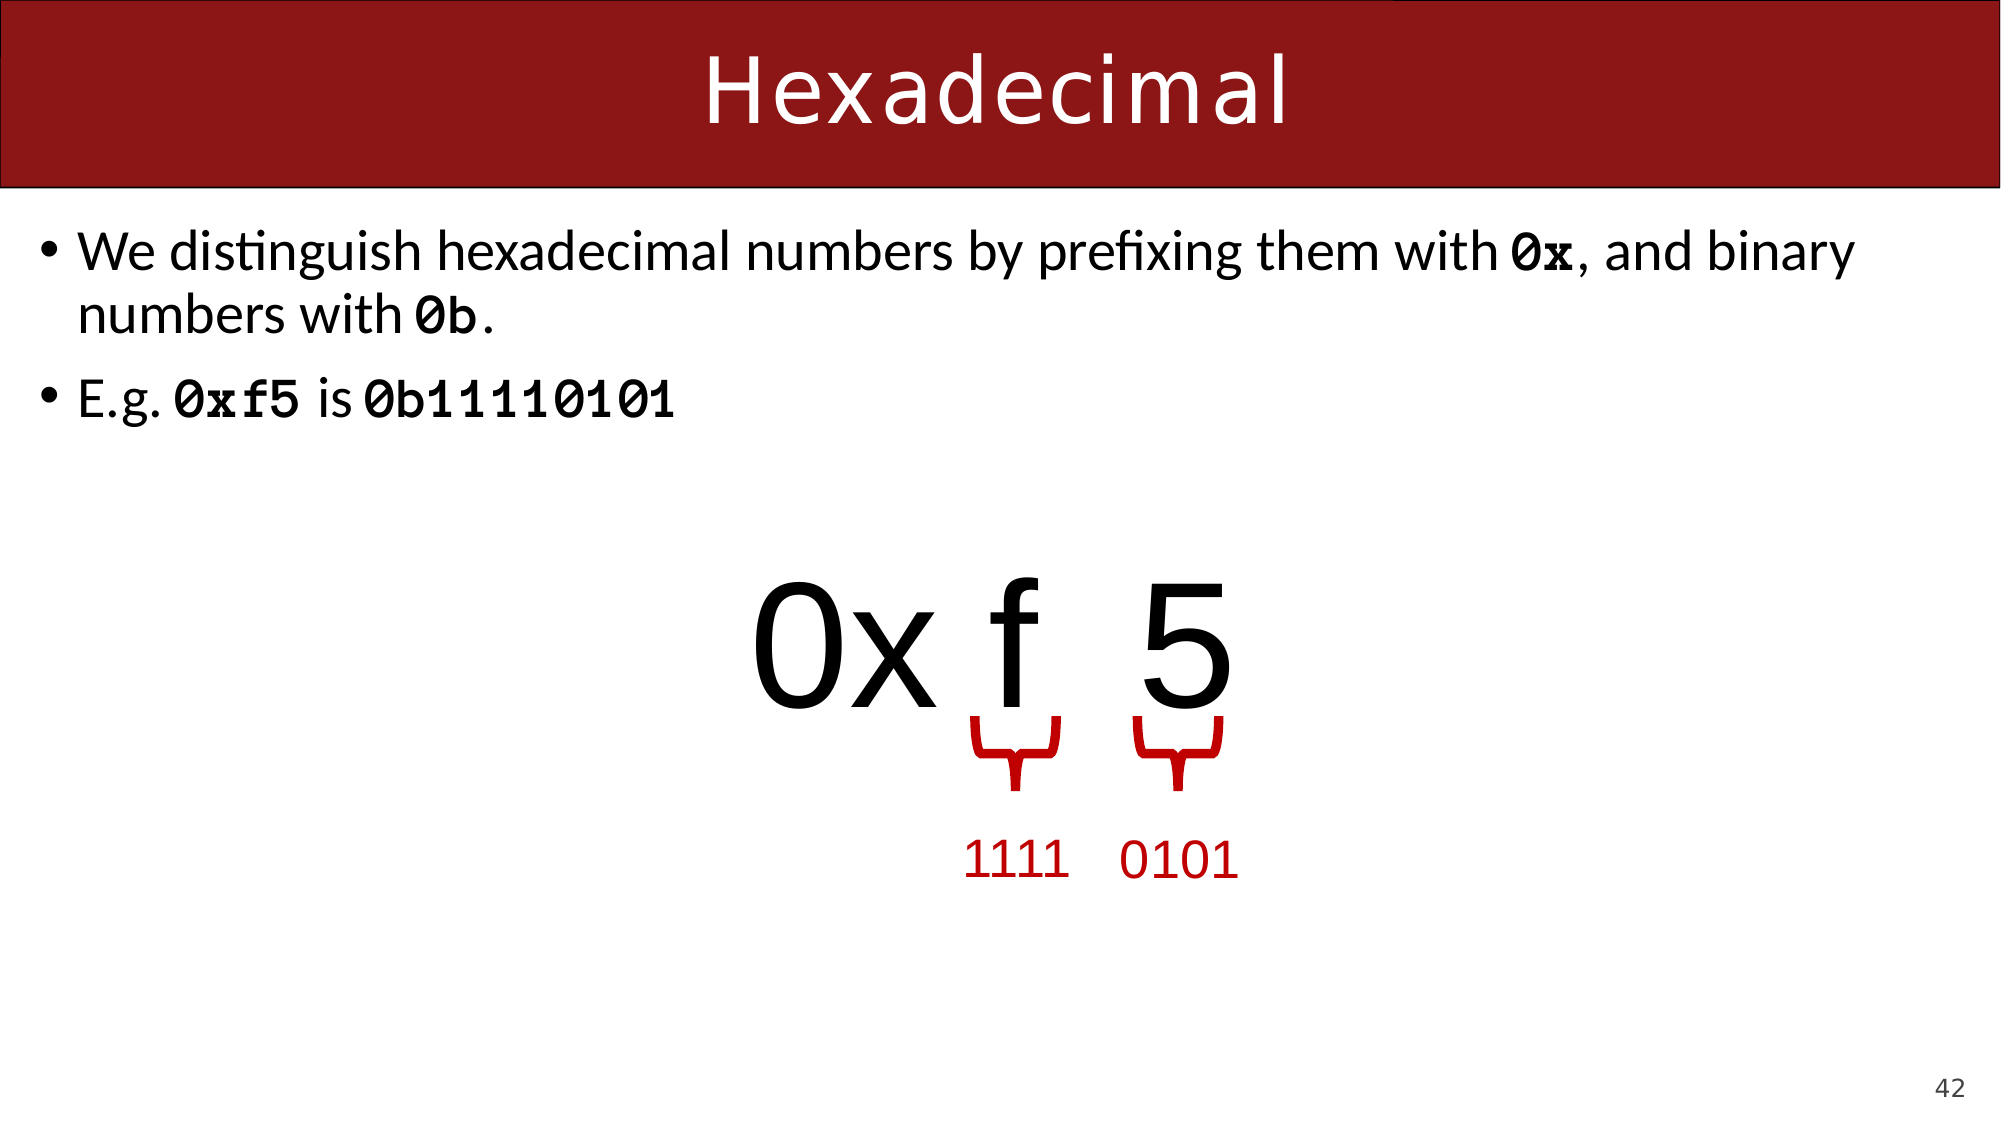

# Hexadecimal
We distinguish hexadecimal numbers by prefixing them with 0x, and binary numbers with 0b.
E.g. 0xf5 is 0b11110101
0x f  5

1111
0101